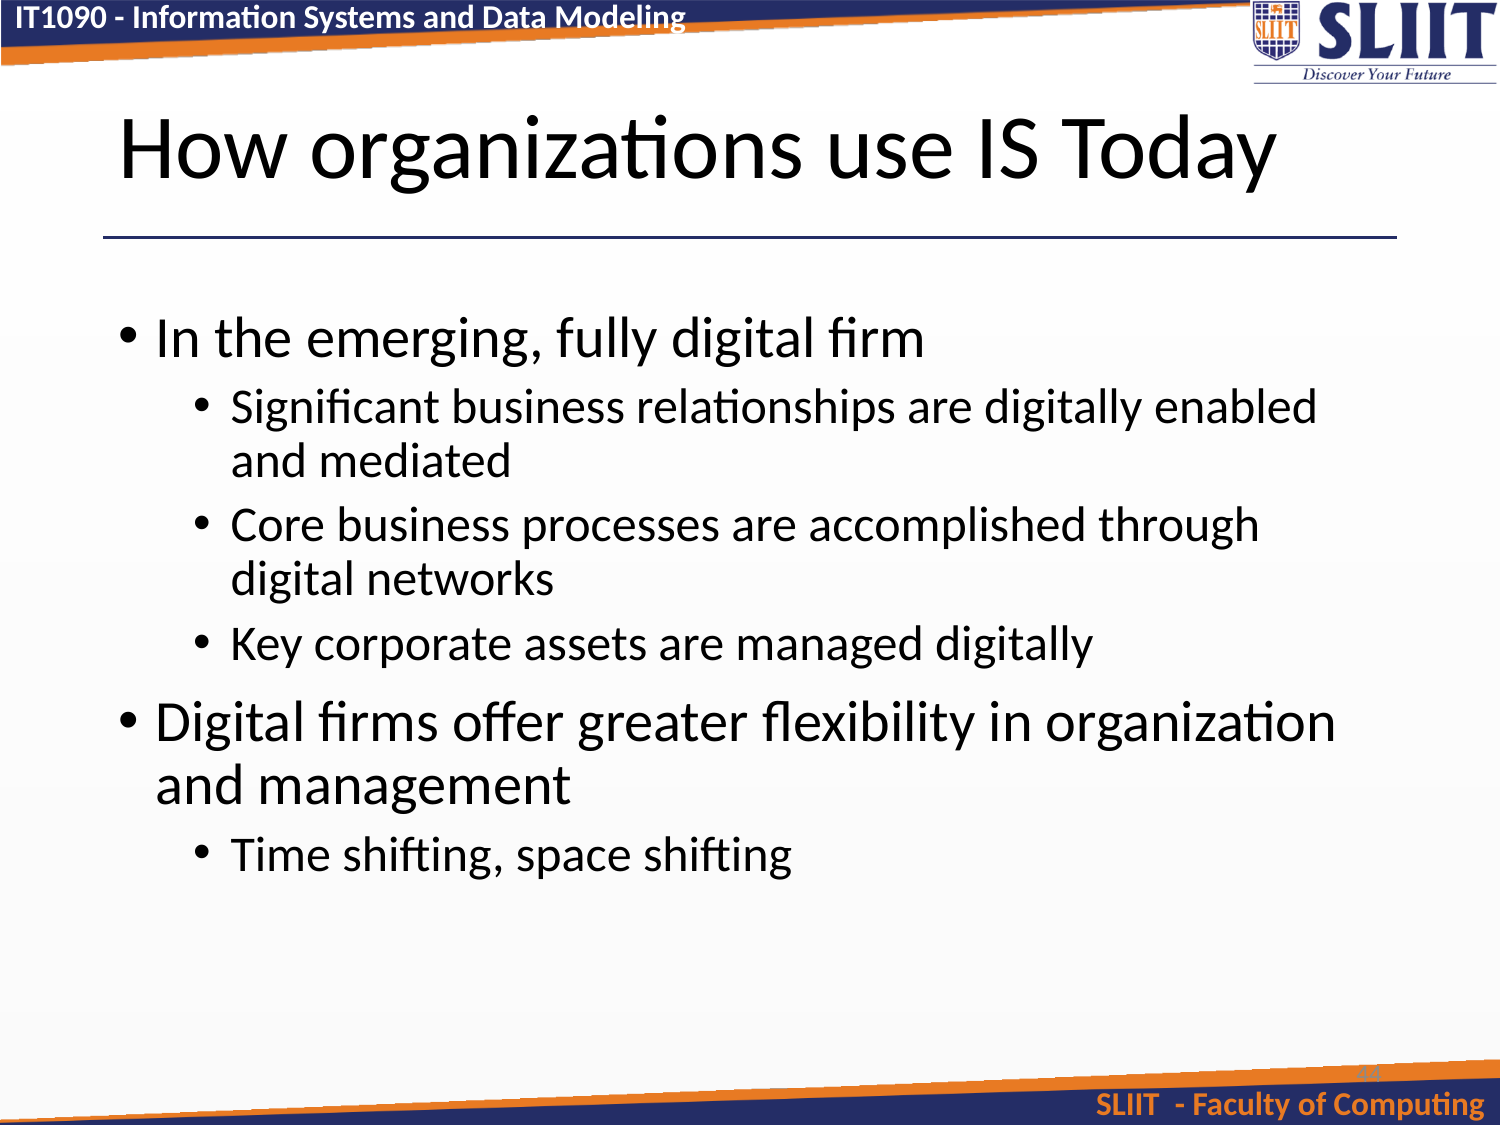

# How organizations use IS Today
In the emerging, fully digital firm
Significant business relationships are digitally enabled and mediated
Core business processes are accomplished through digital networks
Key corporate assets are managed digitally
Digital firms offer greater flexibility in organization and management
Time shifting, space shifting

44